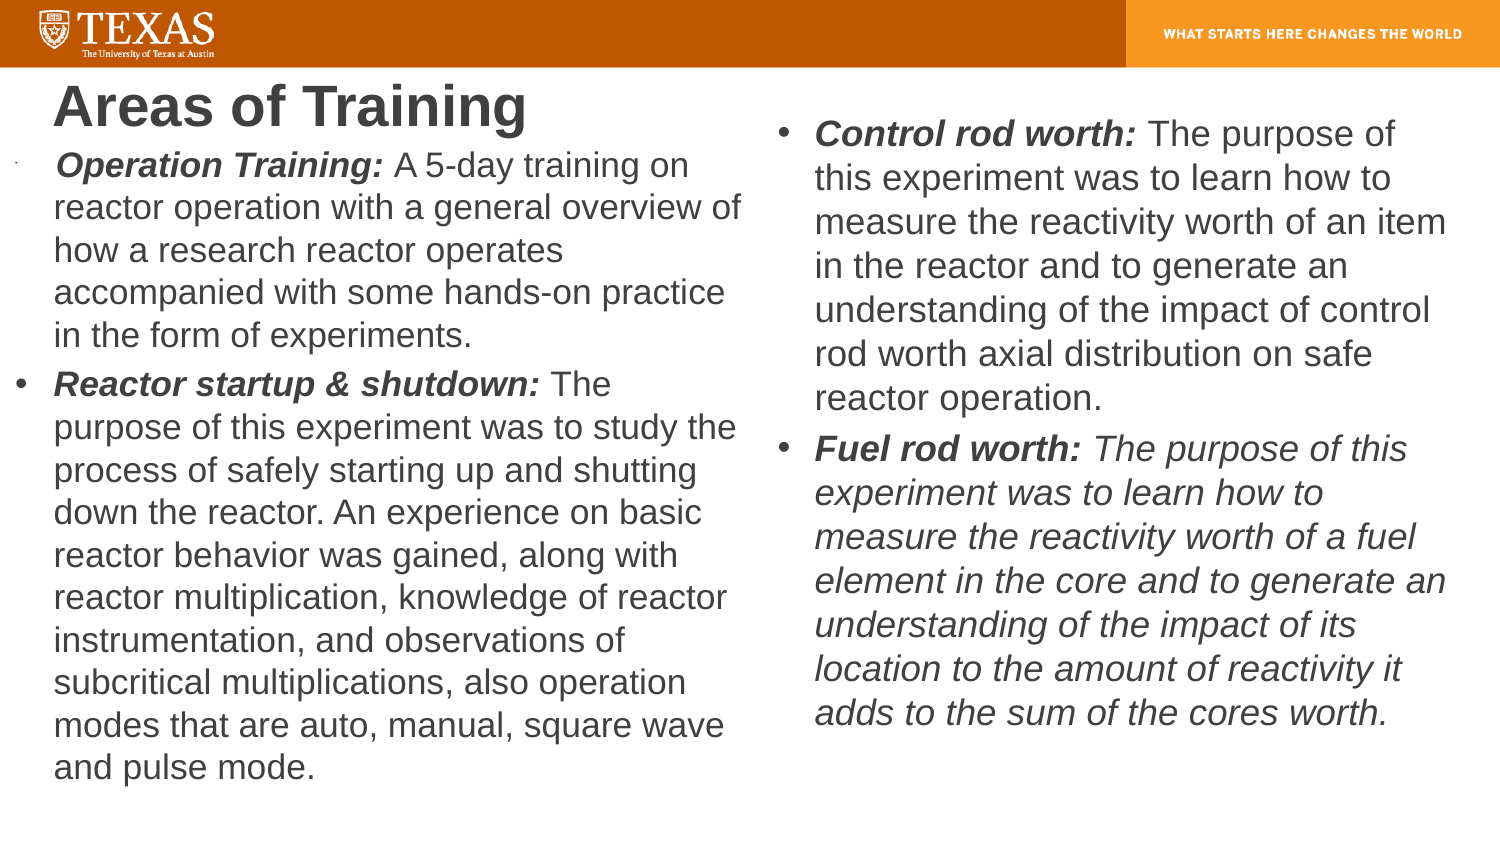

# Areas of Training
Control rod worth: The purpose of this experiment was to learn how to measure the reactivity worth of an item in the reactor and to generate an understanding of the impact of control rod worth axial distribution on safe reactor operation.
Fuel rod worth: The purpose of this experiment was to learn how to measure the reactivity worth of a fuel element in the core and to generate an understanding of the impact of its location to the amount of reactivity it adds to the sum of the cores worth.

 Operation Training: A 5-day training on reactor operation with a general overview of how a research reactor operates accompanied with some hands-on practice in the form of experiments.
Reactor startup & shutdown: The purpose of this experiment was to study the process of safely starting up and shutting down the reactor. An experience on basic reactor behavior was gained, along with reactor multiplication, knowledge of reactor instrumentation, and observations of subcritical multiplications, also operation modes that are auto, manual, square wave and pulse mode.